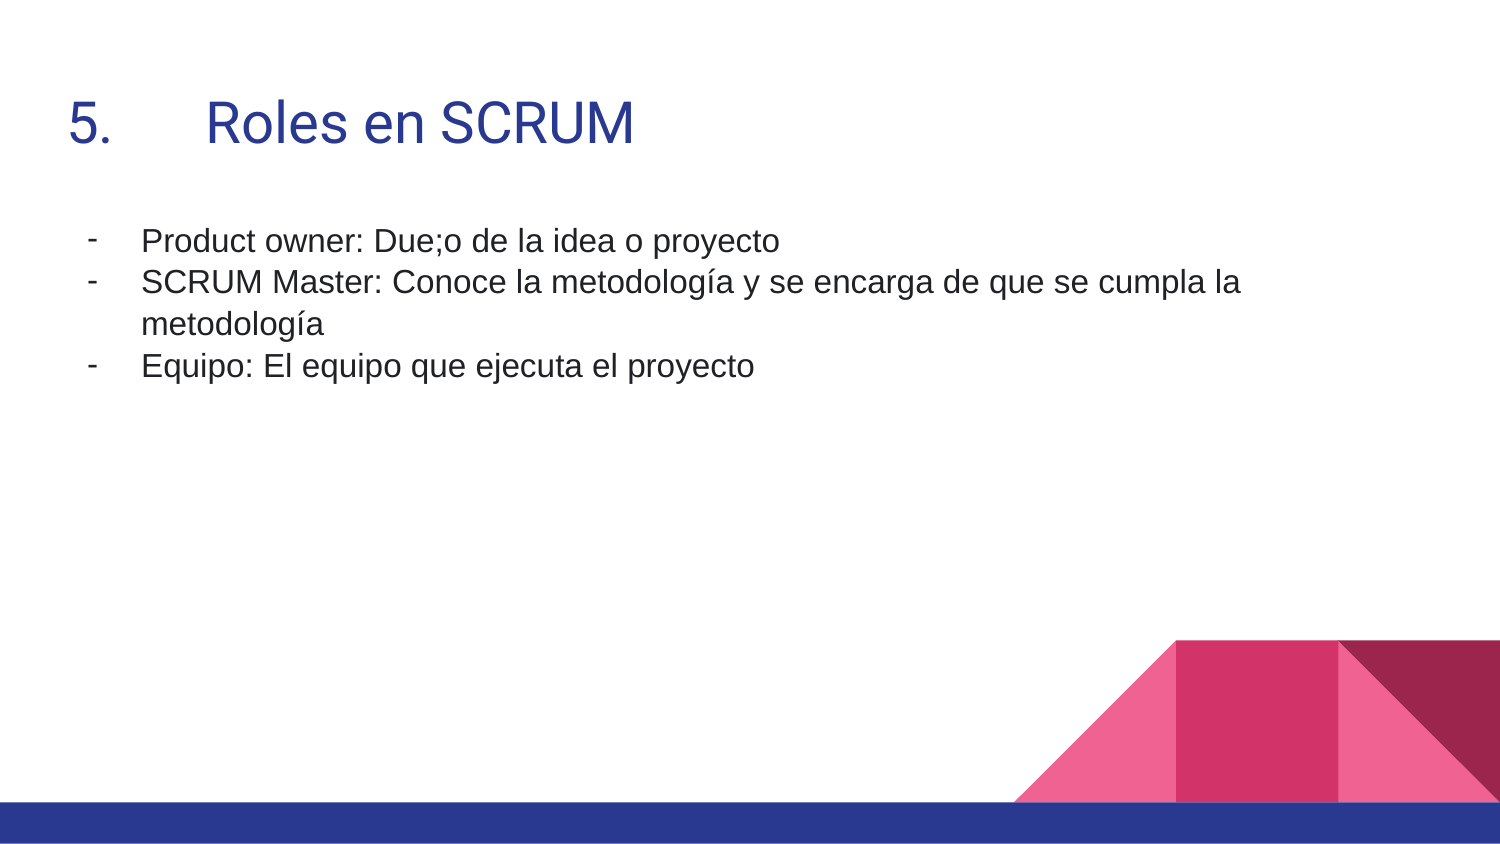

# 5.	Roles en SCRUM
Product owner: Due;o de la idea o proyecto
SCRUM Master: Conoce la metodología y se encarga de que se cumpla la metodología
Equipo: El equipo que ejecuta el proyecto